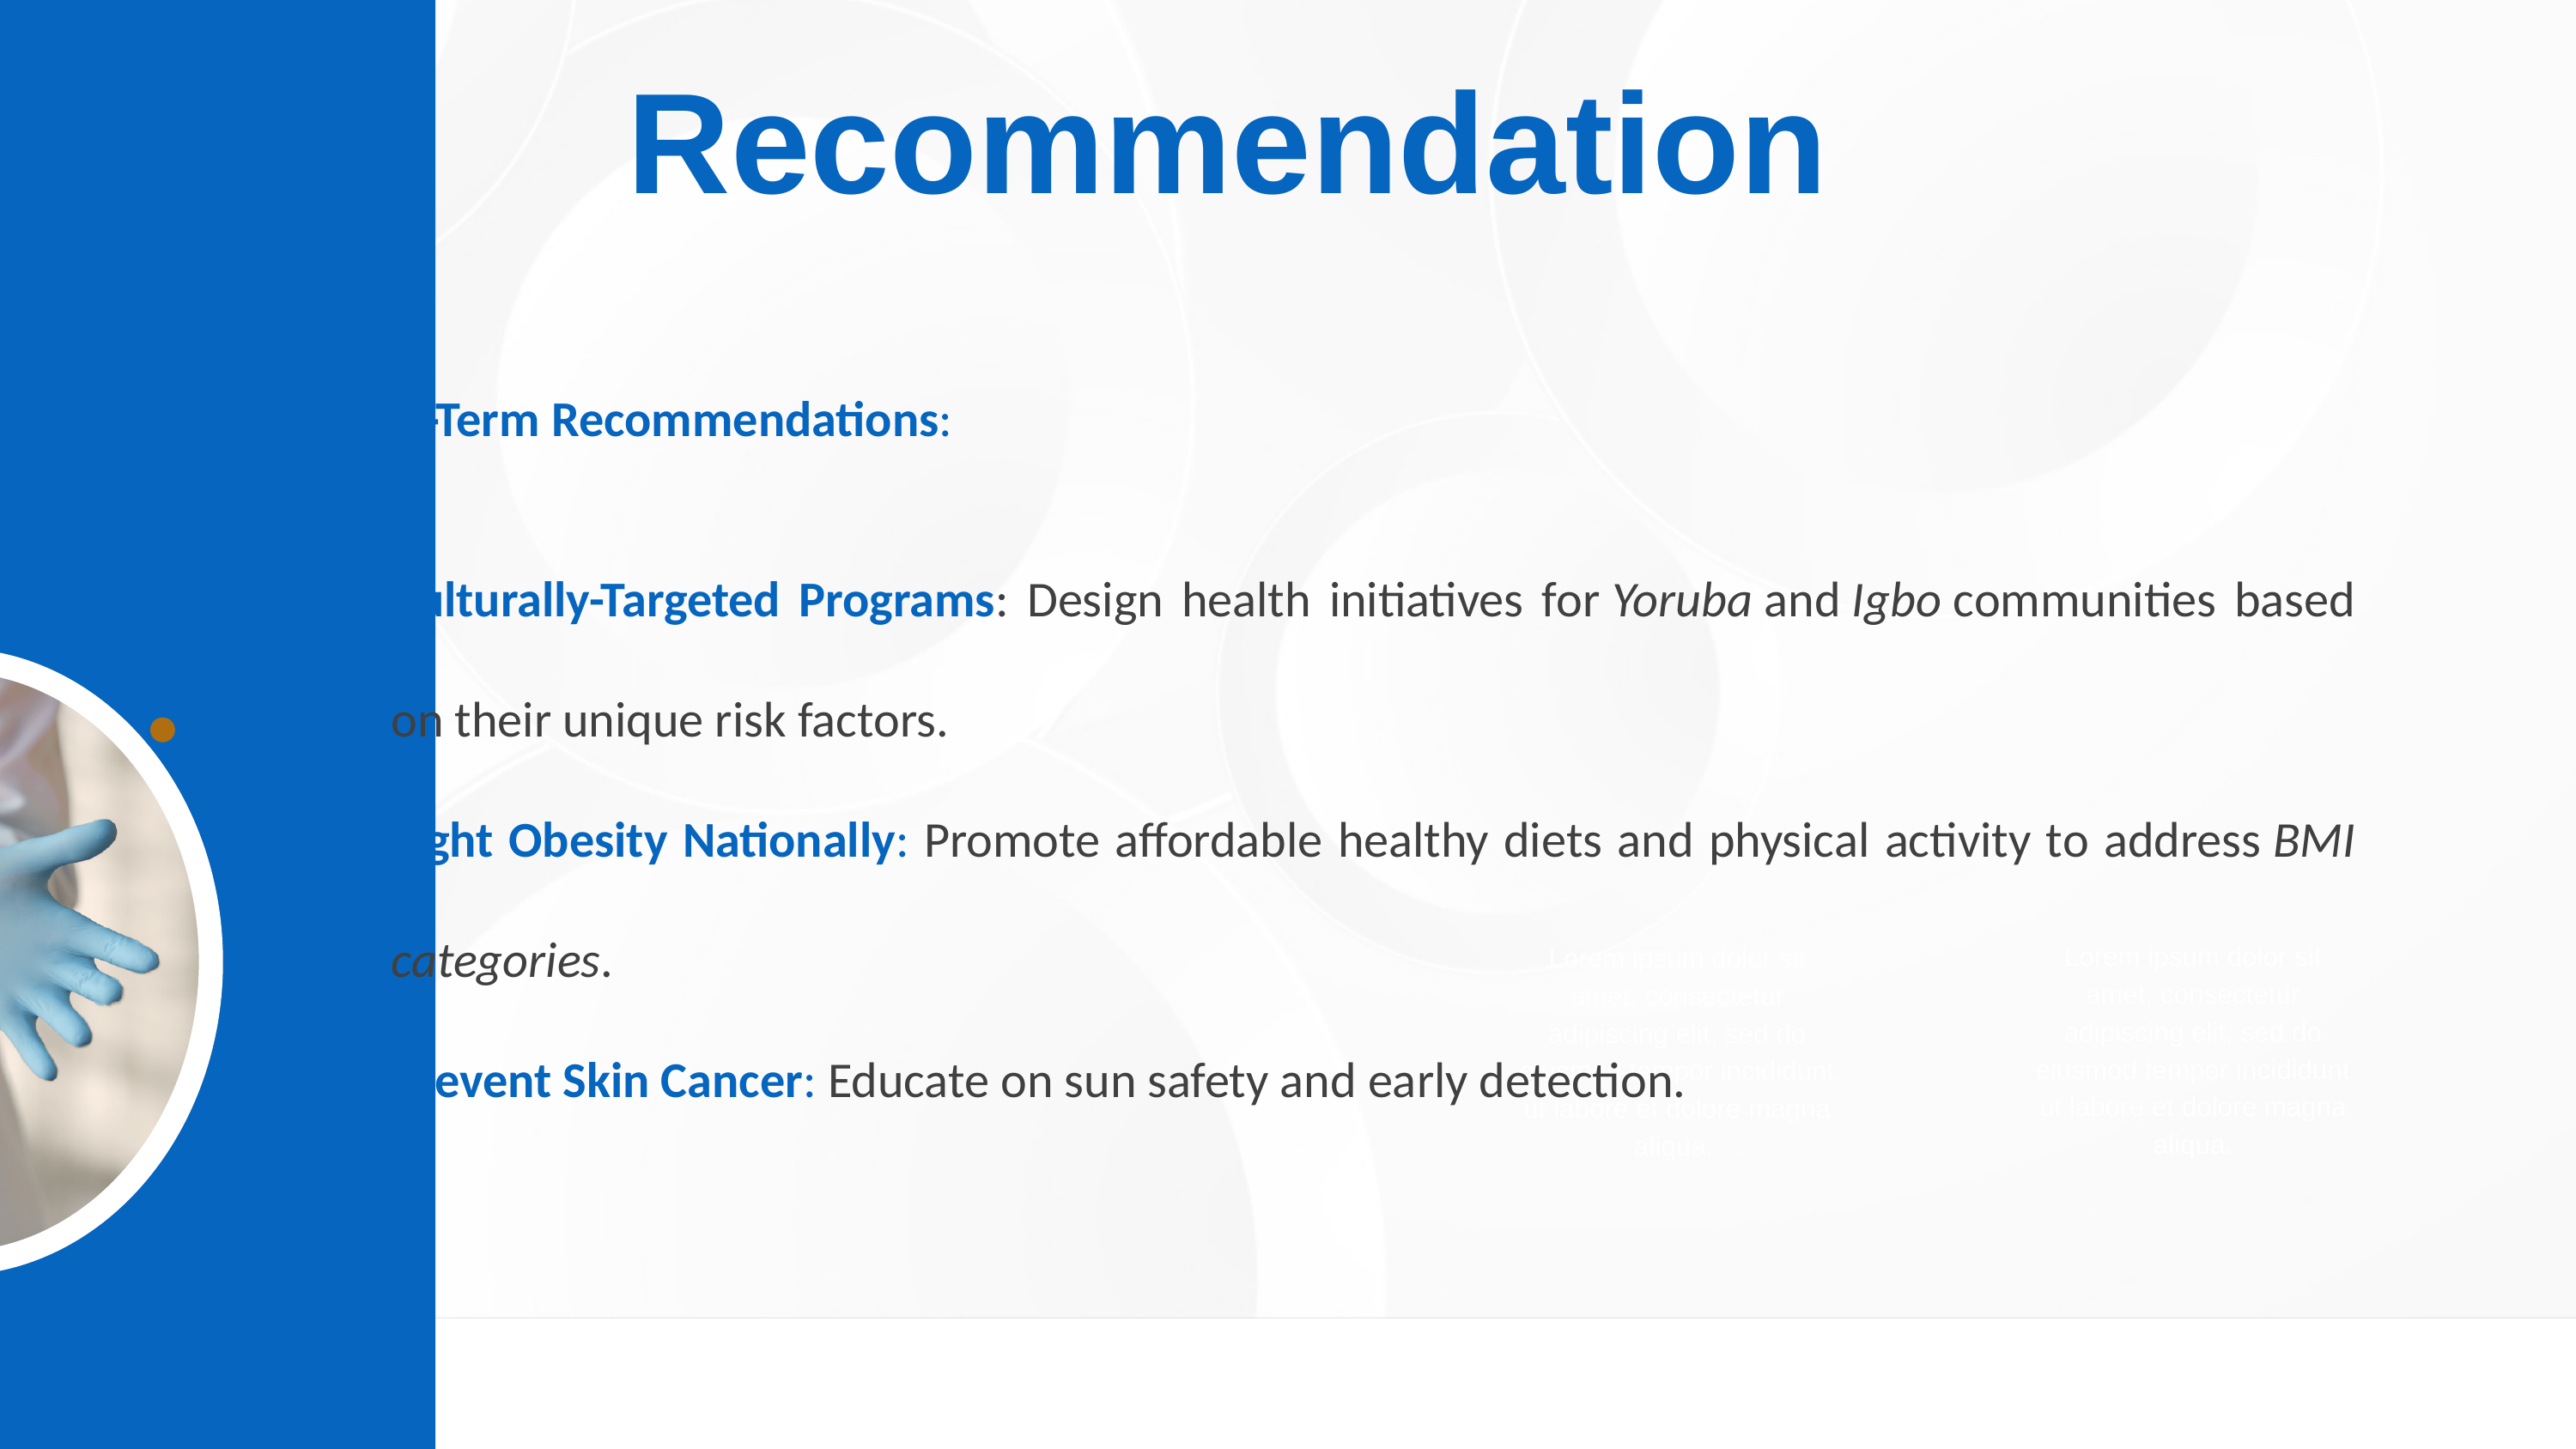

Recommendation
Long-Term Recommendations:

Culturally-Targeted Programs: Design health initiatives for Yoruba and Igbo communities based on their unique risk factors.
Fight Obesity Nationally: Promote affordable healthy diets and physical activity to address BMI categories.
Prevent Skin Cancer: Educate on sun safety and early detection.

Lorem ipsum dolor sit amet, consectetur adipiscing elit, sed do eiusmod tempor incididunt ut labore et dolore magna aliqua.
Lorem ipsum dolor sit amet, consectetur adipiscing elit, sed do eiusmod tempor incididunt ut labore et dolore magna aliqua.